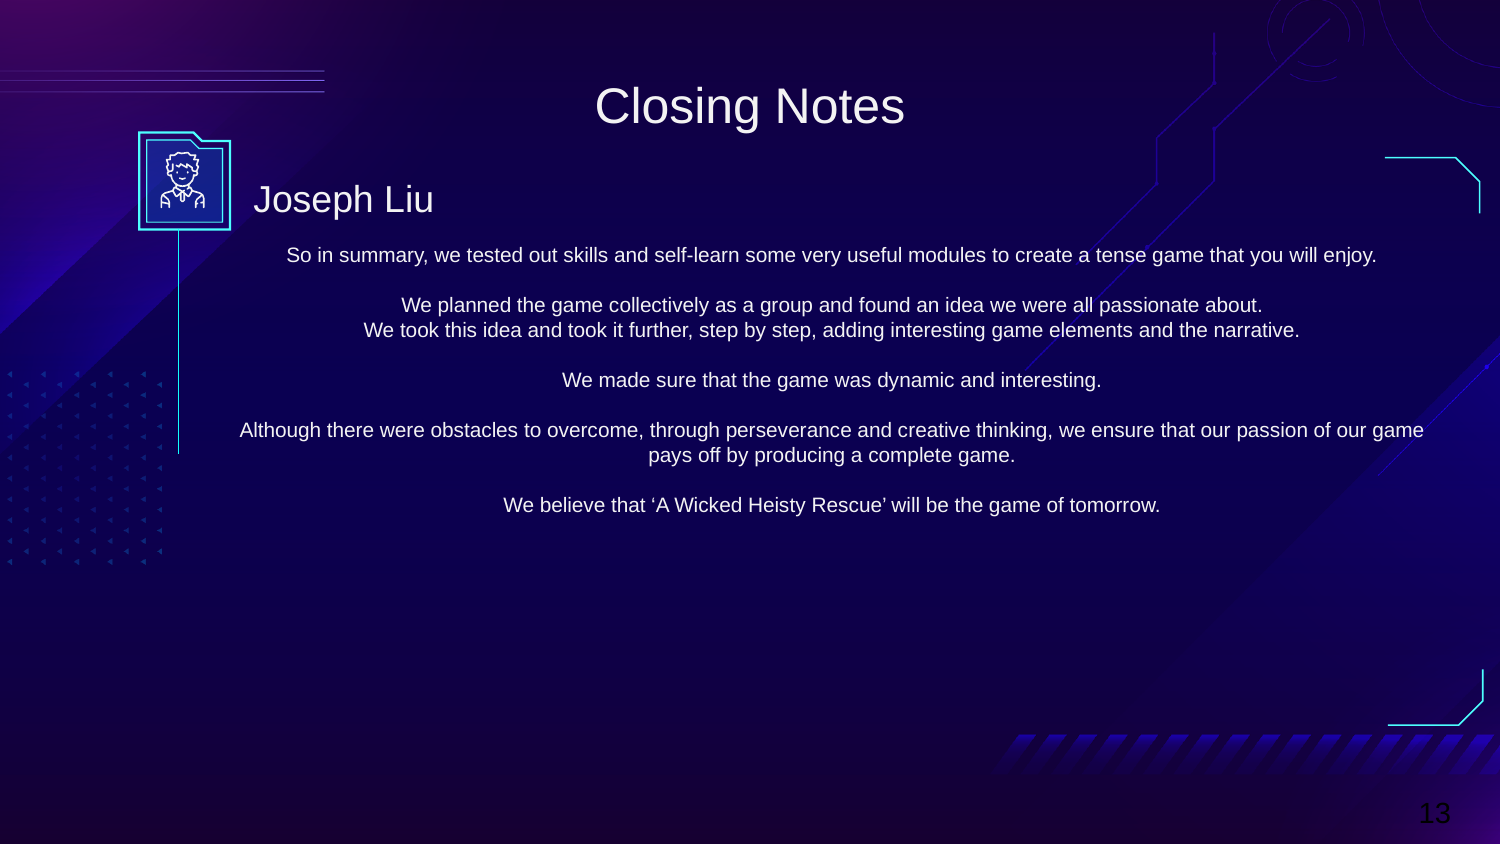

# Closing Notes

Joseph Liu
So in summary, we tested out skills and self-learn some very useful modules to create a tense game that you will enjoy.

We planned the game collectively as a group and found an idea we were all passionate about.
We took this idea and took it further, step by step, adding interesting game elements and the narrative.

We made sure that the game was dynamic and interesting.

Although there were obstacles to overcome, through perseverance and creative thinking, we ensure that our passion of our game pays off by producing a complete game.

We believe that ‘A Wicked Heisty Rescue’ will be the game of tomorrow.

13